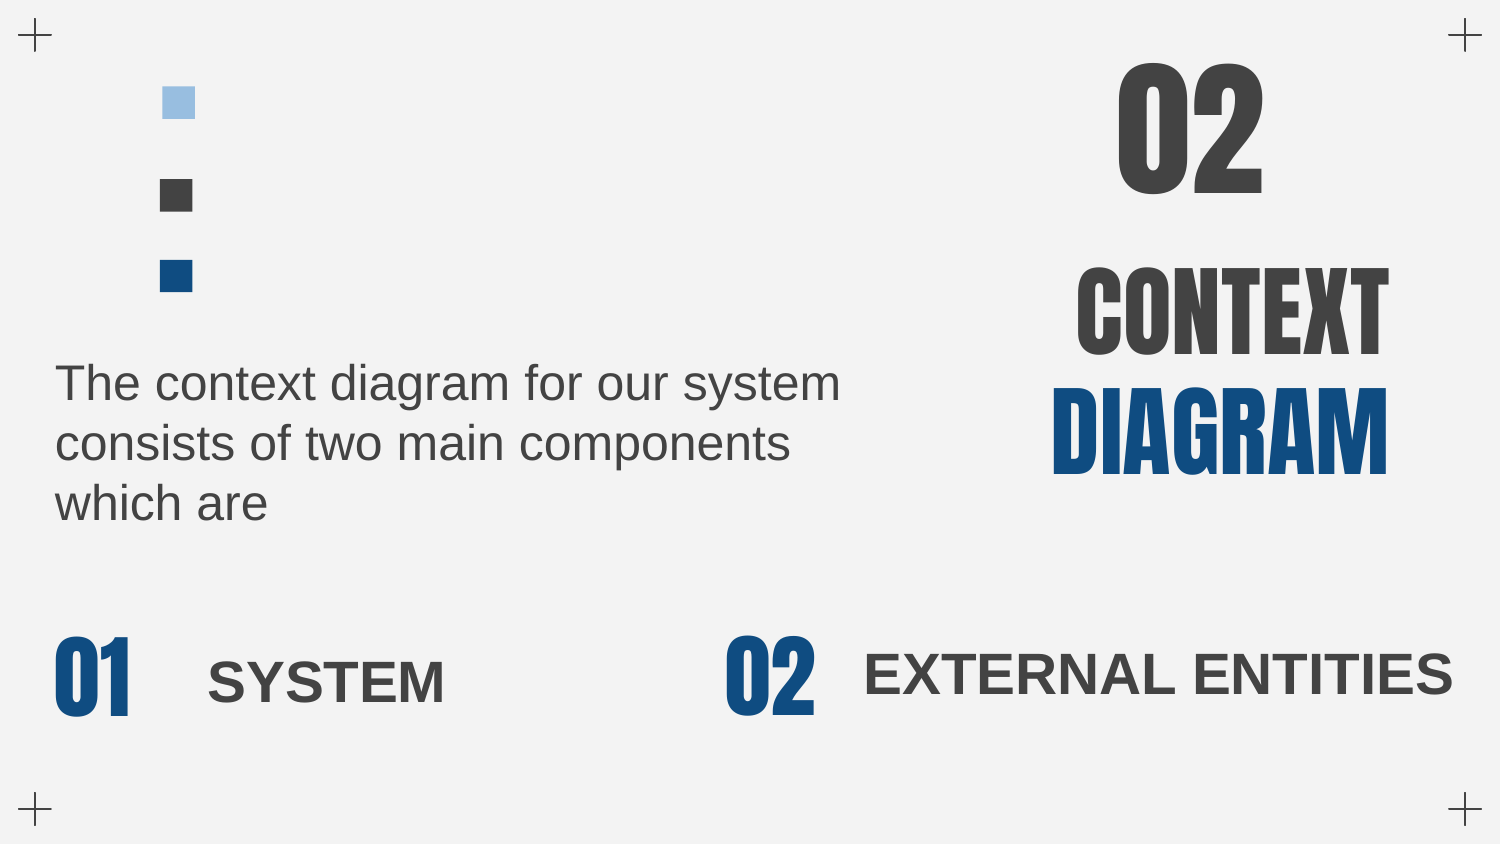

02

# CONTEXT DIAGRAM

The context diagram for our system consists of two main components which are
EXTERNAL ENTITIES
02
01
SYSTEM